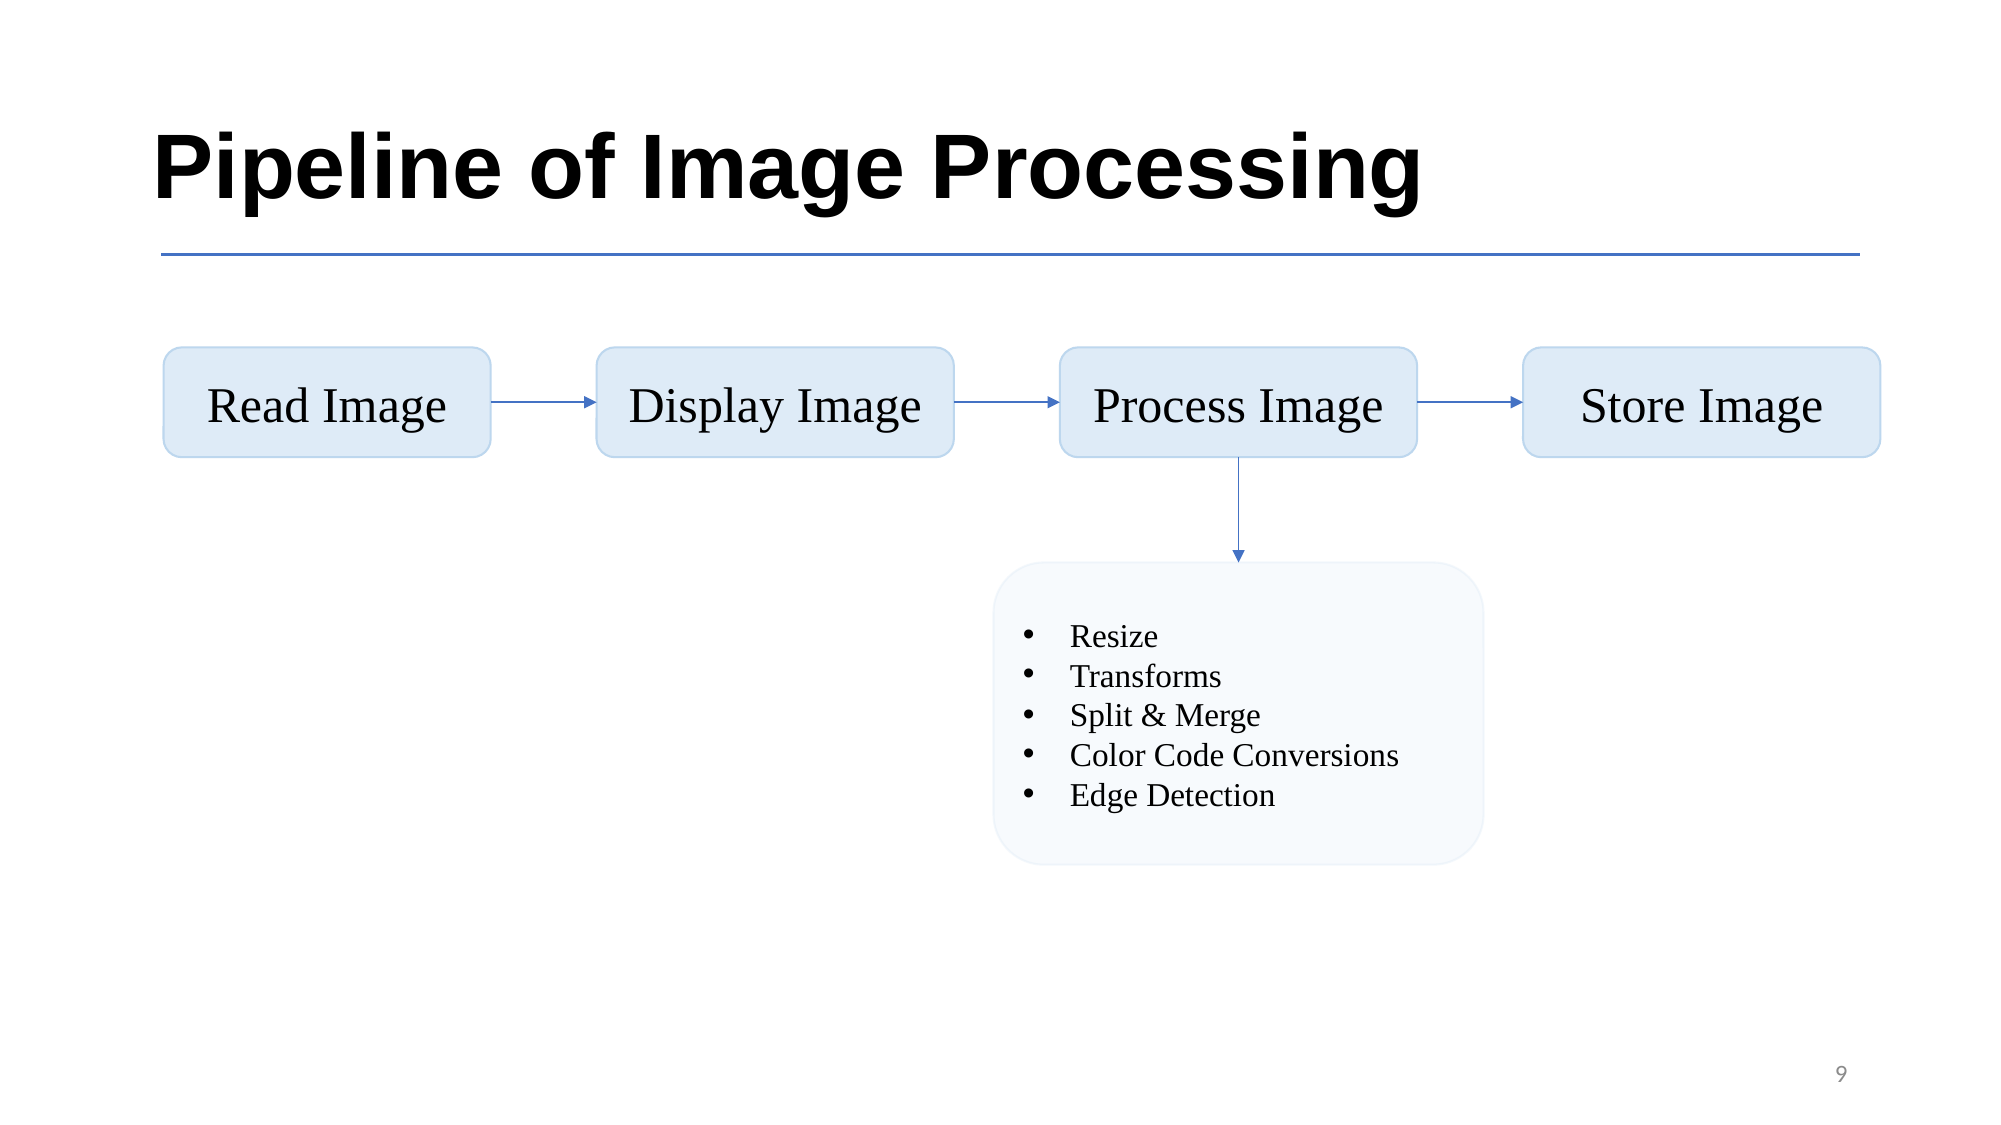

# Pipeline of Image Processing
Read Image
Display Image
Process Image
Store Image
Resize
Transforms
Split & Merge
Color Code Conversions
Edge Detection
9